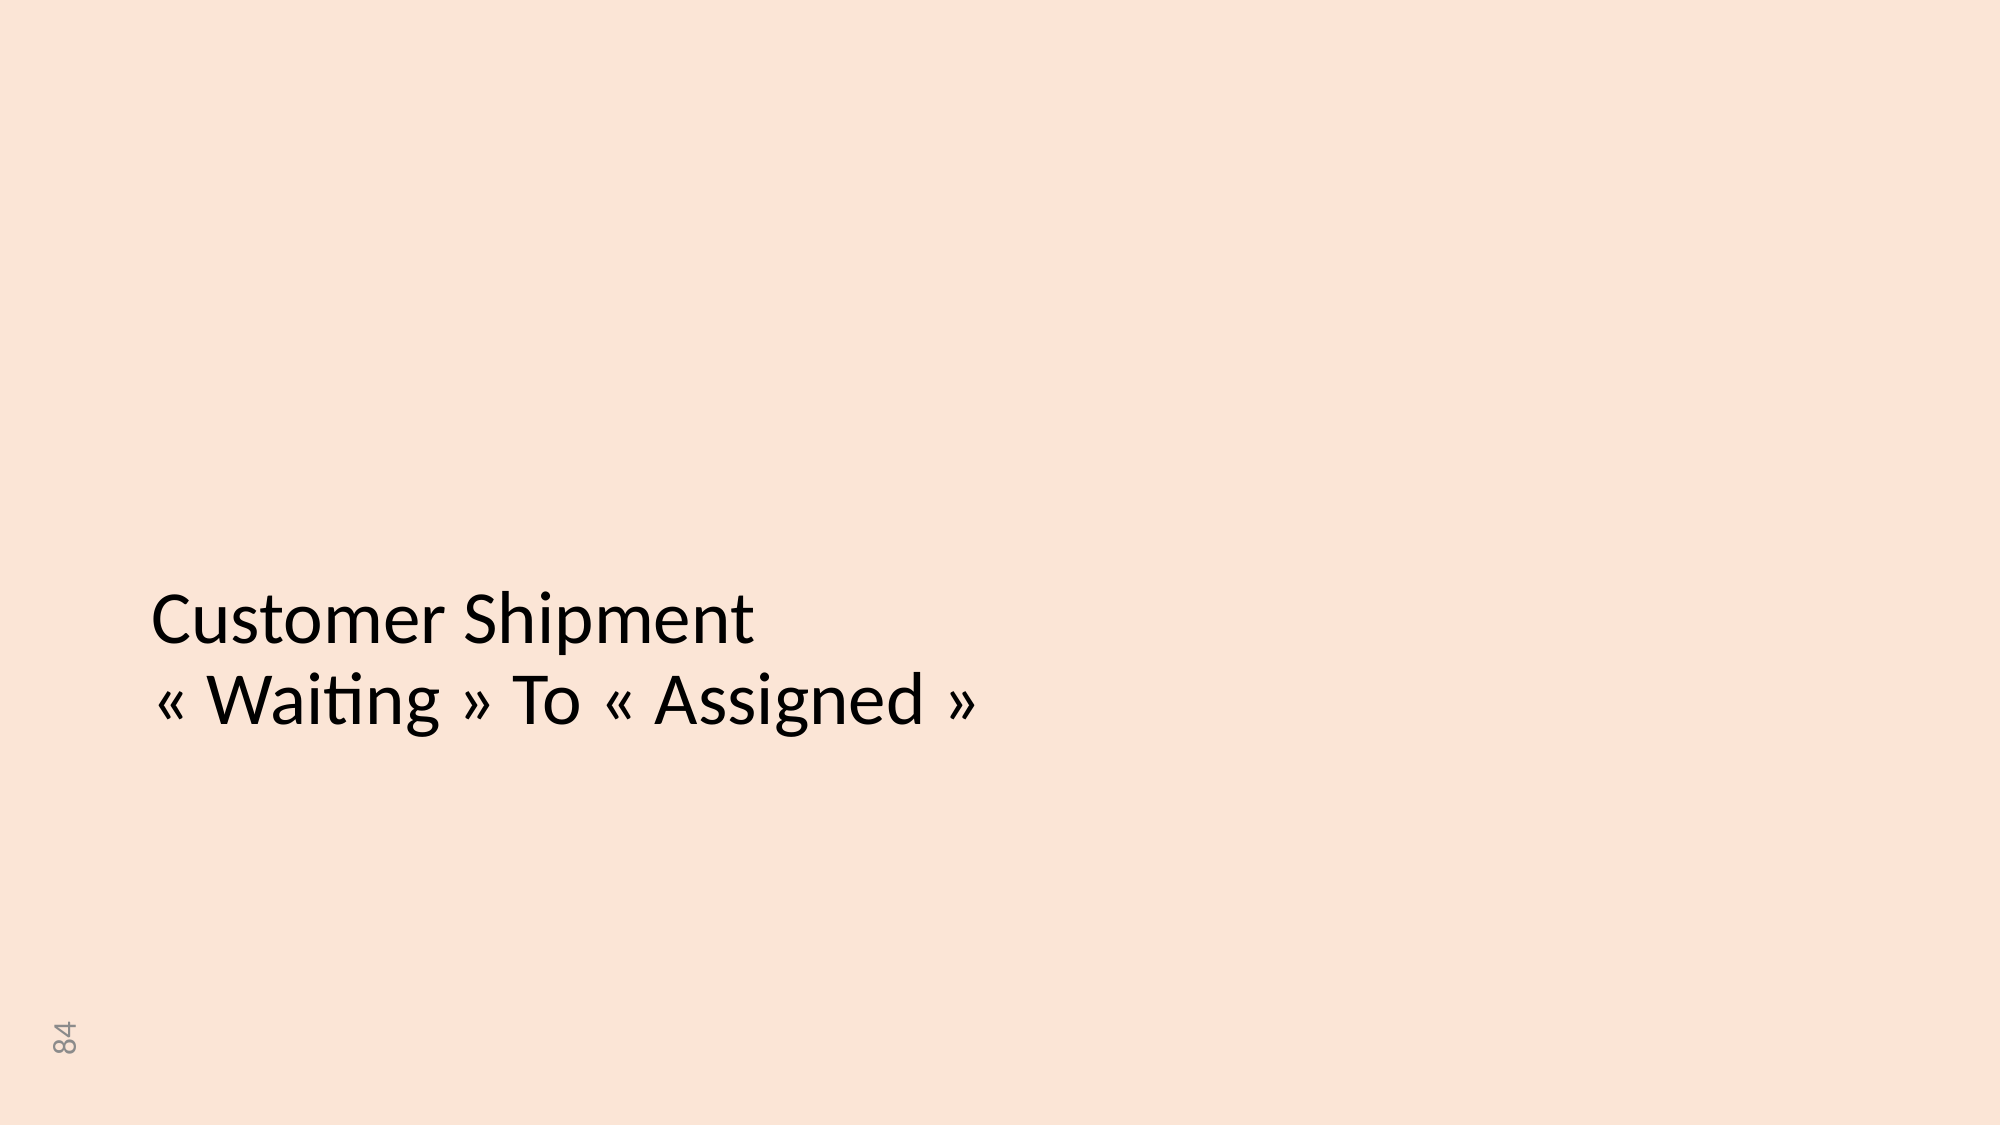

# Customer Shipment « Waiting » To « Assigned »

84